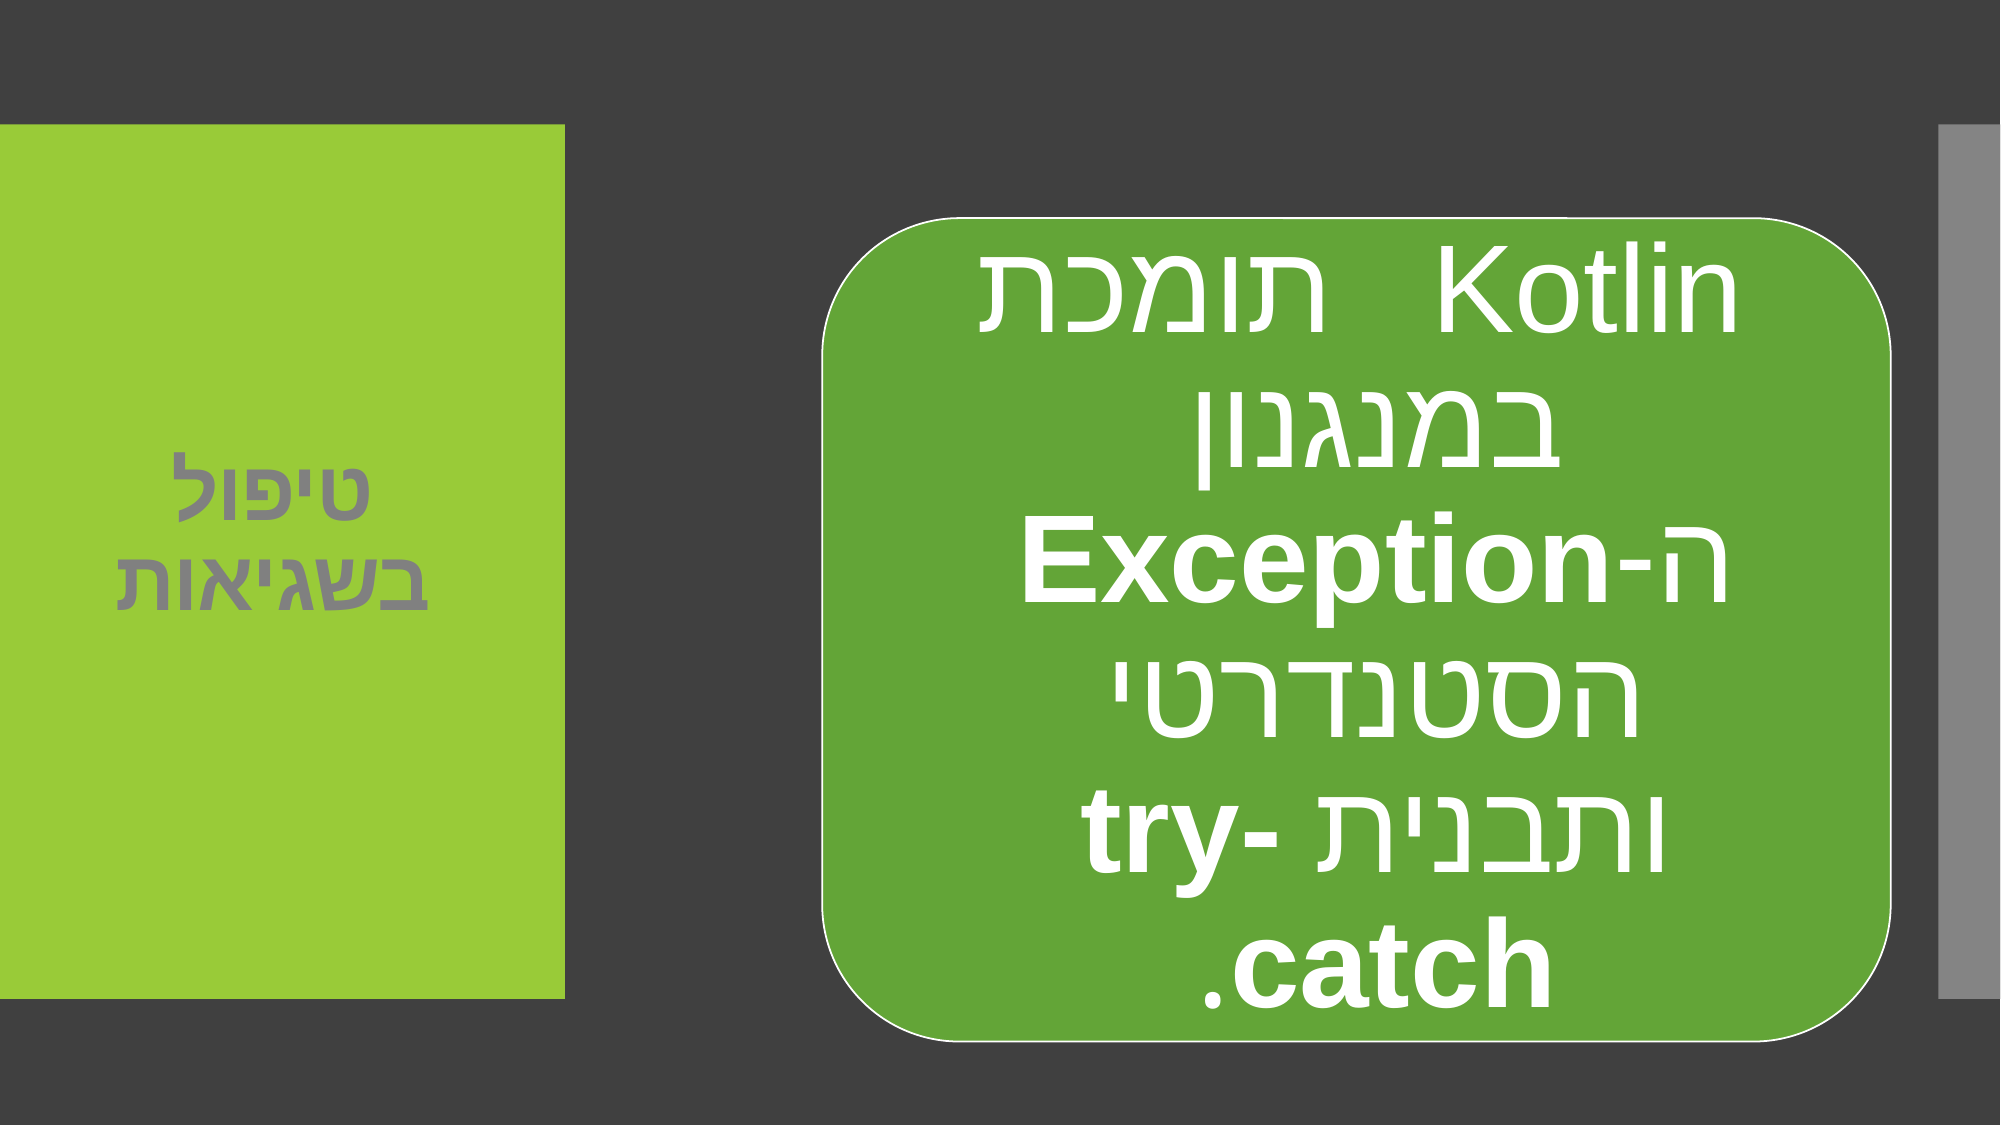

Kotlin   תומכת במנגנון ה-Exception הסטנדרטי ותבנית try-catch.
# טיפול בשגיאות